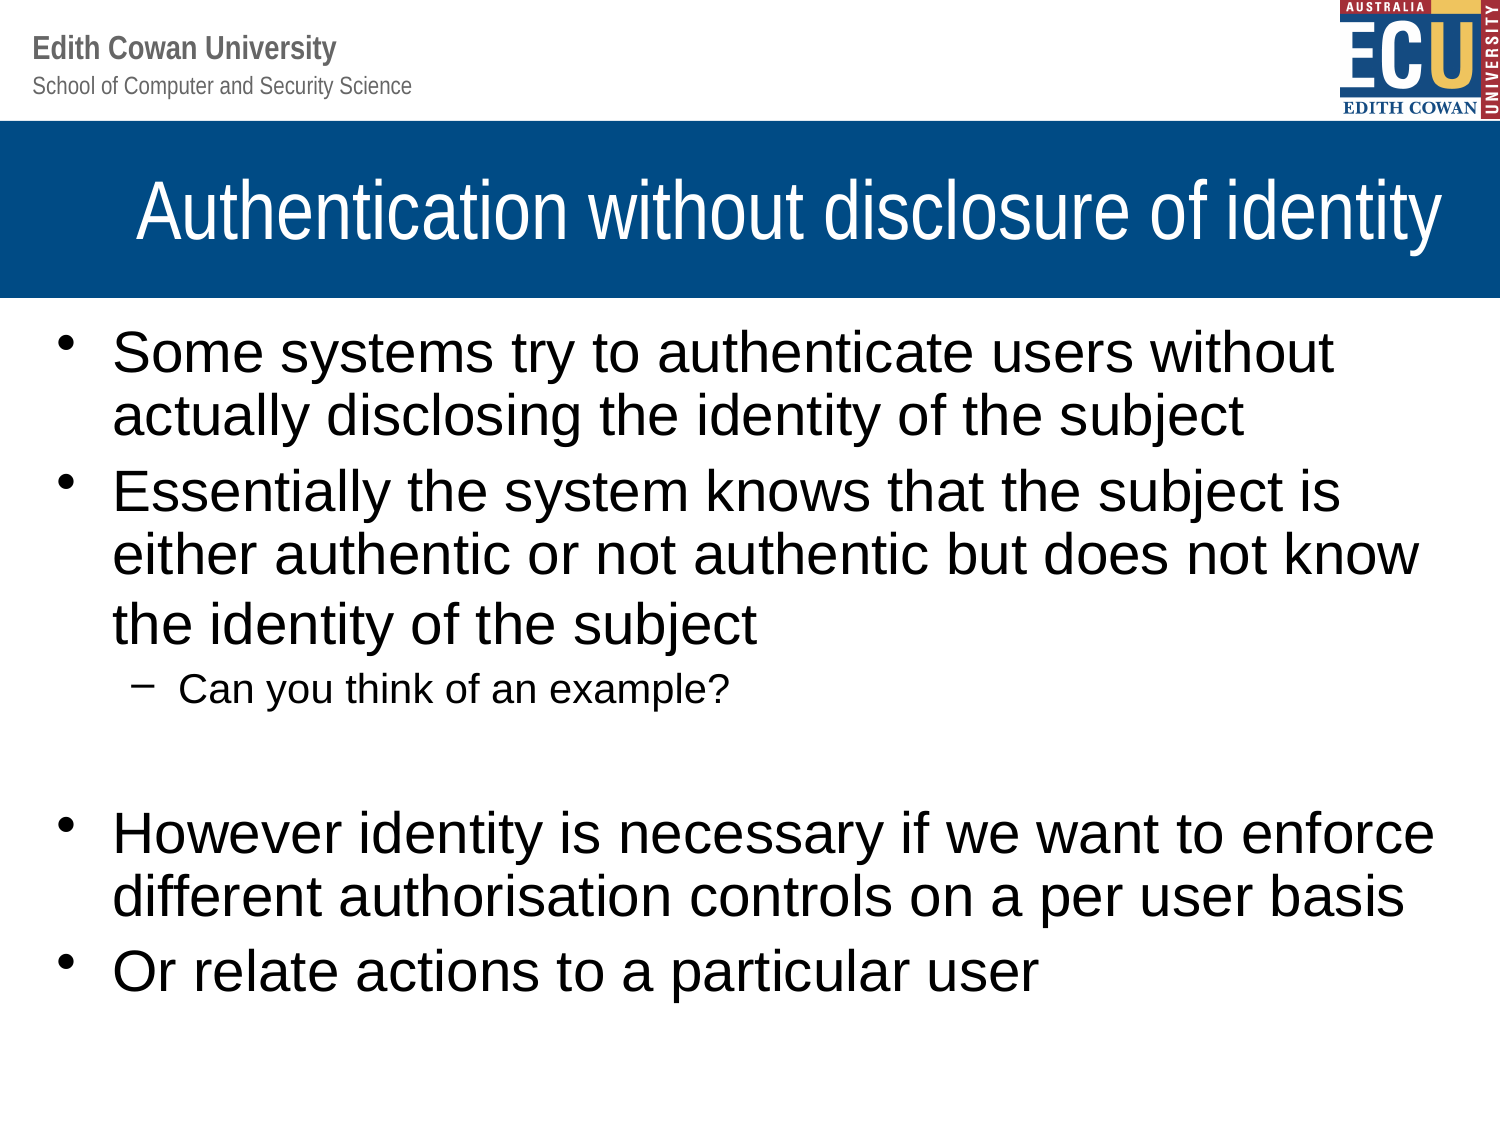

# Authentication without disclosure of identity
Some systems try to authenticate users without actually disclosing the identity of the subject
Essentially the system knows that the subject is either authentic or not authentic but does not know the identity of the subject
Can you think of an example?

However identity is necessary if we want to enforce different authorisation controls on a per user basis
Or relate actions to a particular user